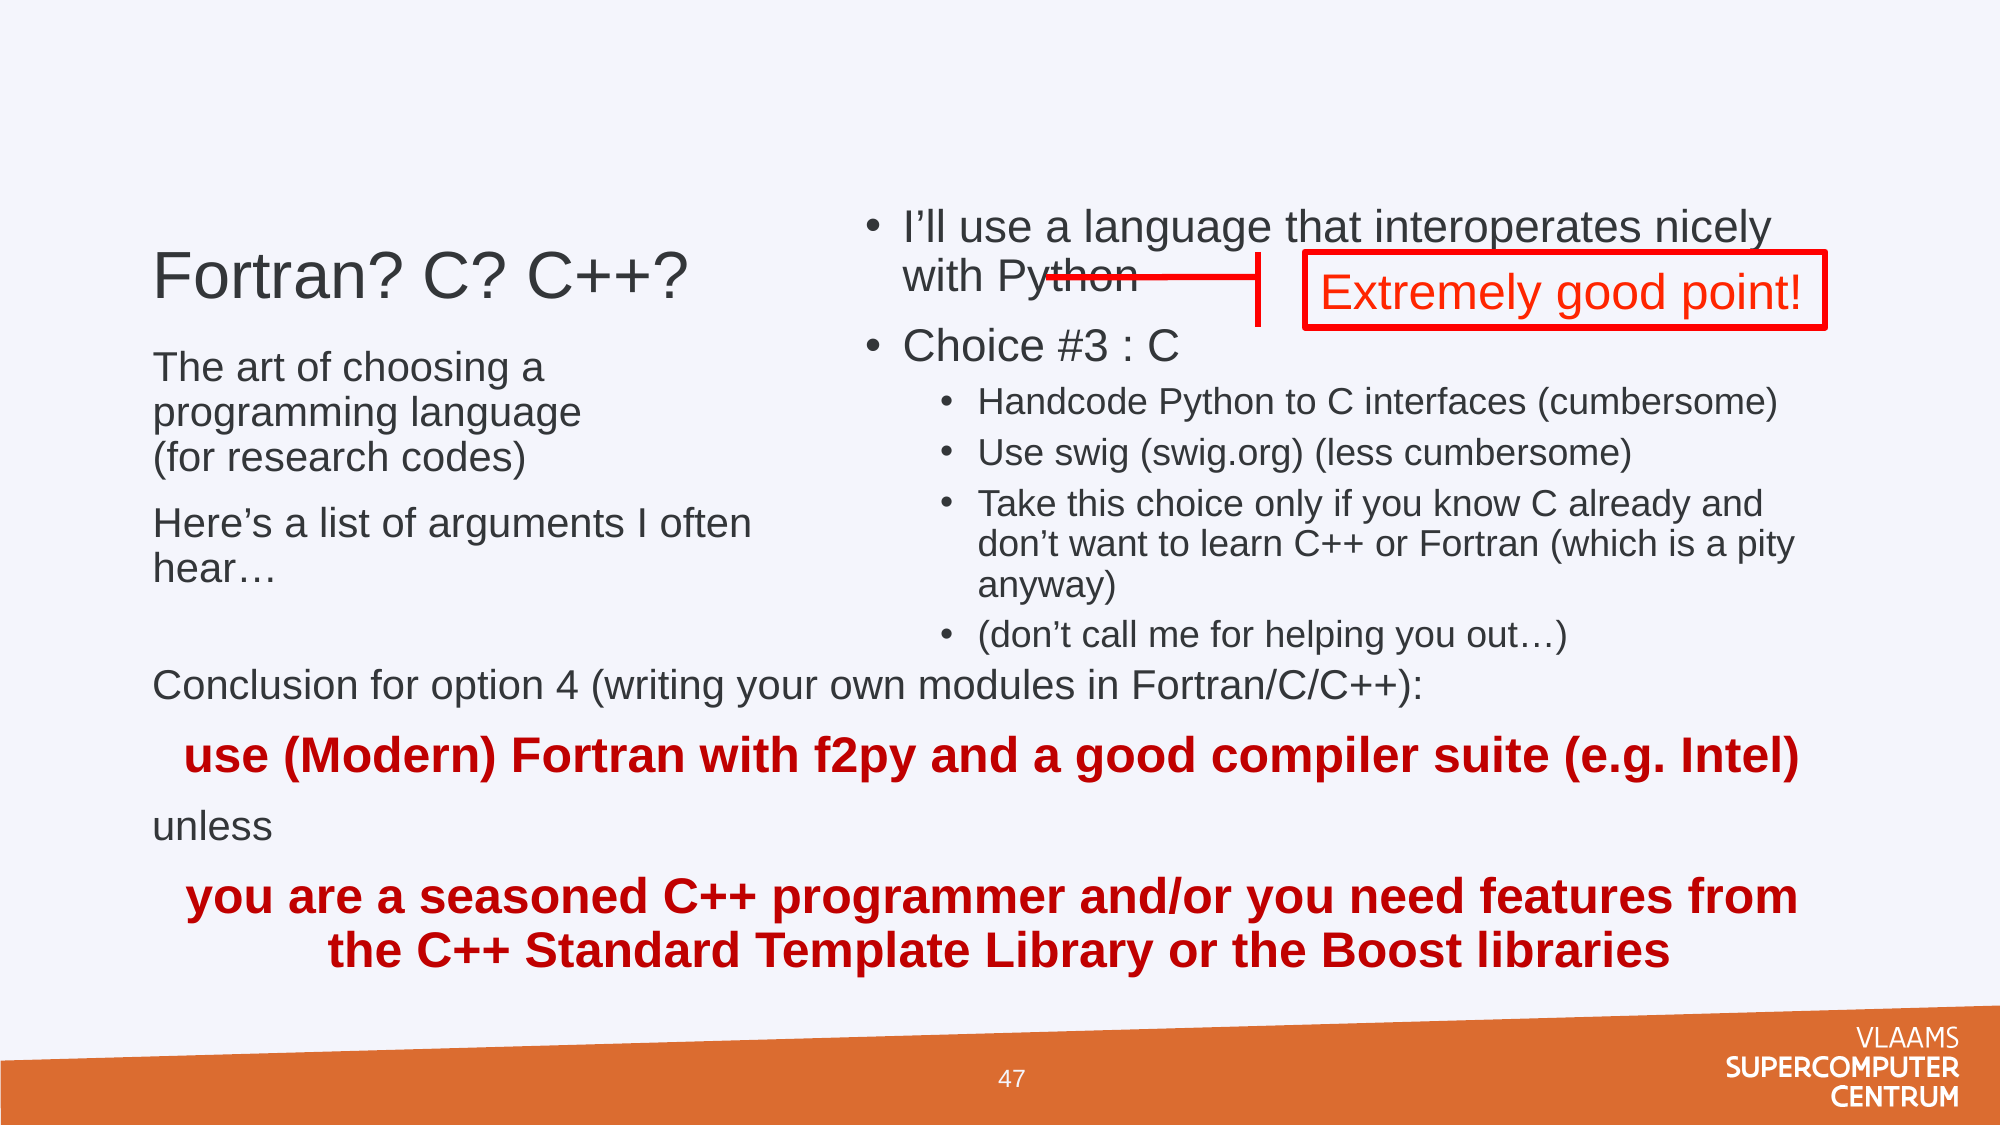

# Fortran? C? C++?
I’ll use a language that interoperates nicely with Python
Choice #3 : C
Handcode Python to C interfaces (cumbersome)
Use swig (swig.org) (less cumbersome)
Take this choice only if you know C already and don’t want to learn C++ or Fortran (which is a pity anyway)
(don’t call me for helping you out…)
Extremely good point!
The art of choosing a programming language
(for research codes)
Here’s a list of arguments I often hear…
Conclusion for option 4 (writing your own modules in Fortran/C/C++):
use (Modern) Fortran with f2py and a good compiler suite (e.g. Intel)
unless
you are a seasoned C++ programmer and/or you need features from
the C++ Standard Template Library or the Boost libraries
47